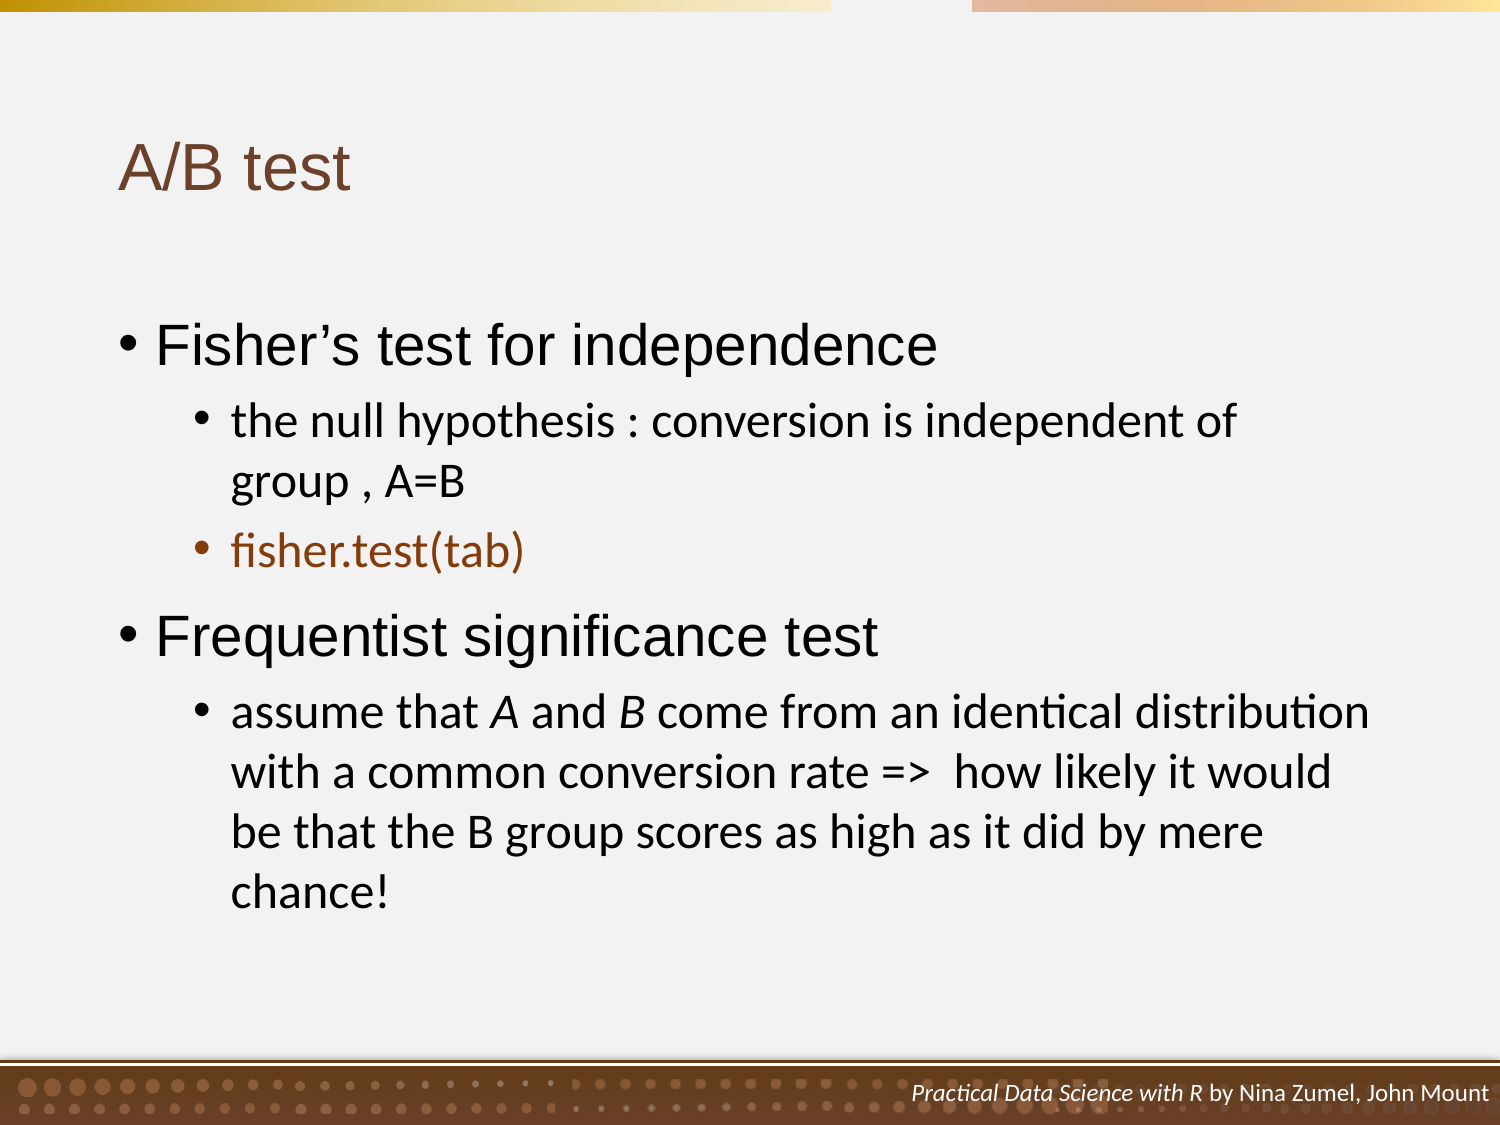

# A/B test
Fisher’s test for independence
the null hypothesis : conversion is independent of group , A=B
fisher.test(tab)
Frequentist significance test
assume that A and B come from an identical distribution with a common conversion rate =>  how likely it would be that the B group scores as high as it did by mere chance!

Practical Data Science with R by Nina Zumel, John Mount